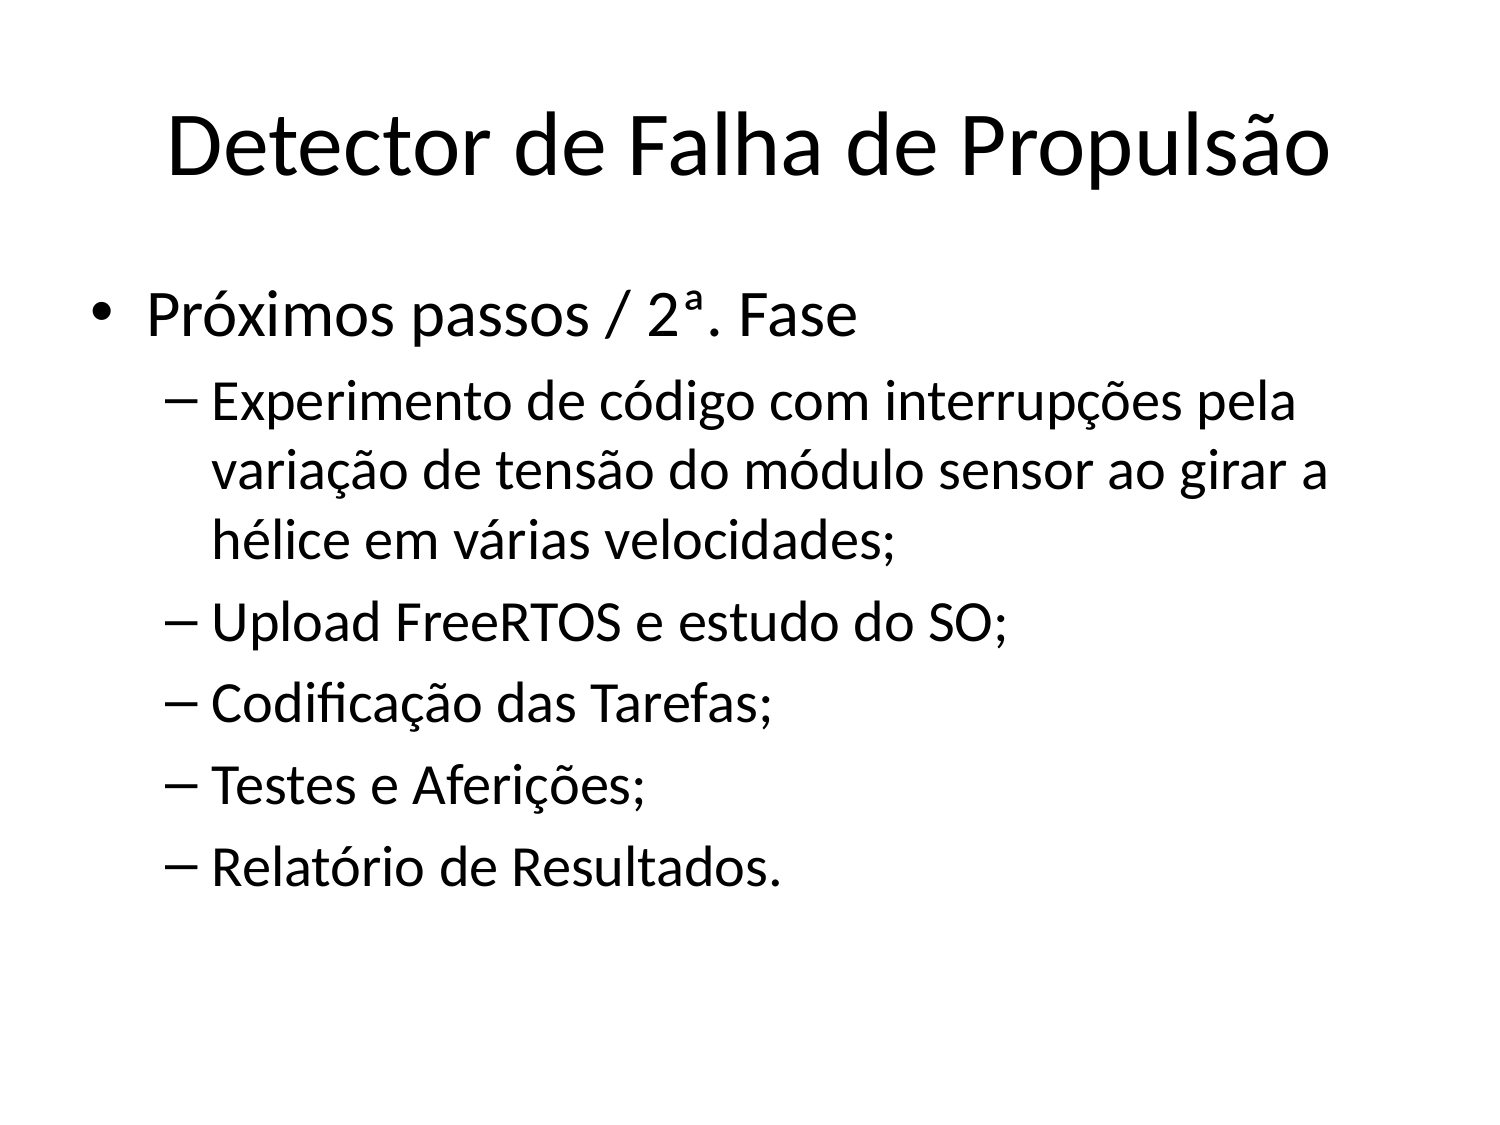

# Detector de Falha de Propulsão
Próximos passos / 2ª. Fase
Experimento de código com interrupções pela variação de tensão do módulo sensor ao girar a hélice em várias velocidades;
Upload FreeRTOS e estudo do SO;
Codificação das Tarefas;
Testes e Aferições;
Relatório de Resultados.